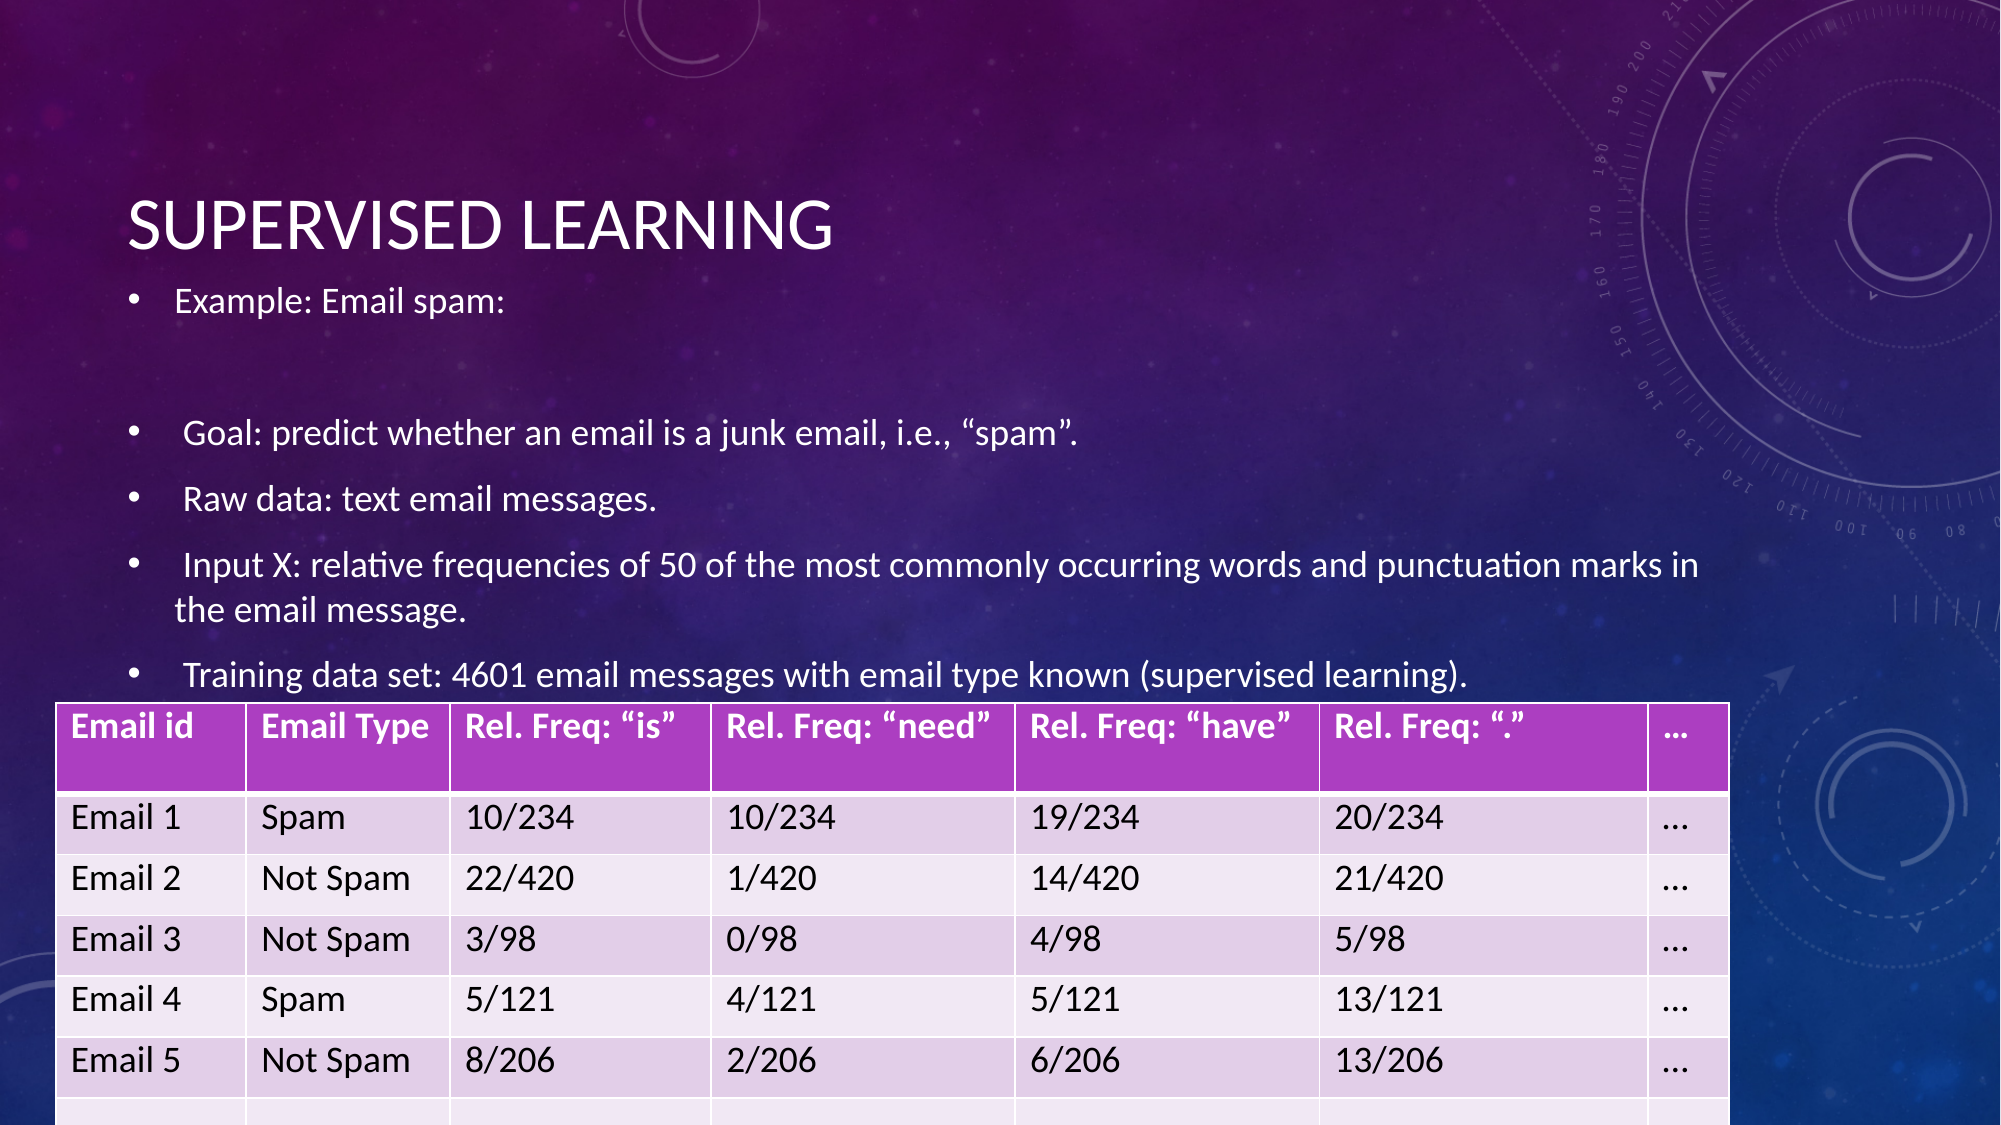

# Supervised Learning
Example: Email spam:

 Goal: predict whether an email is a junk email, i.e., “spam”.
 Raw data: text email messages.
 Input X: relative frequencies of 50 of the most commonly occurring words and punctuation marks in the email message.
 Training data set: 4601 email messages with email type known (supervised learning).

| Email id | Email Type | Rel. Freq: “is” | Rel. Freq: “need” | Rel. Freq: “have” | Rel. Freq: “.” | … |
| --- | --- | --- | --- | --- | --- | --- |
| Email 1 | Spam | 10/234 | 10/234 | 19/234 | 20/234 | … |
| Email 2 | Not Spam | 22/420 | 1/420 | 14/420 | 21/420 | … |
| Email 3 | Not Spam | 3/98 | 0/98 | 4/98 | 5/98 | … |
| Email 4 | Spam | 5/121 | 4/121 | 5/121 | 13/121 | … |
| Email 5 | Not Spam | 8/206 | 2/206 | 6/206 | 13/206 | … |
| … | … | … | … | … | … | … |